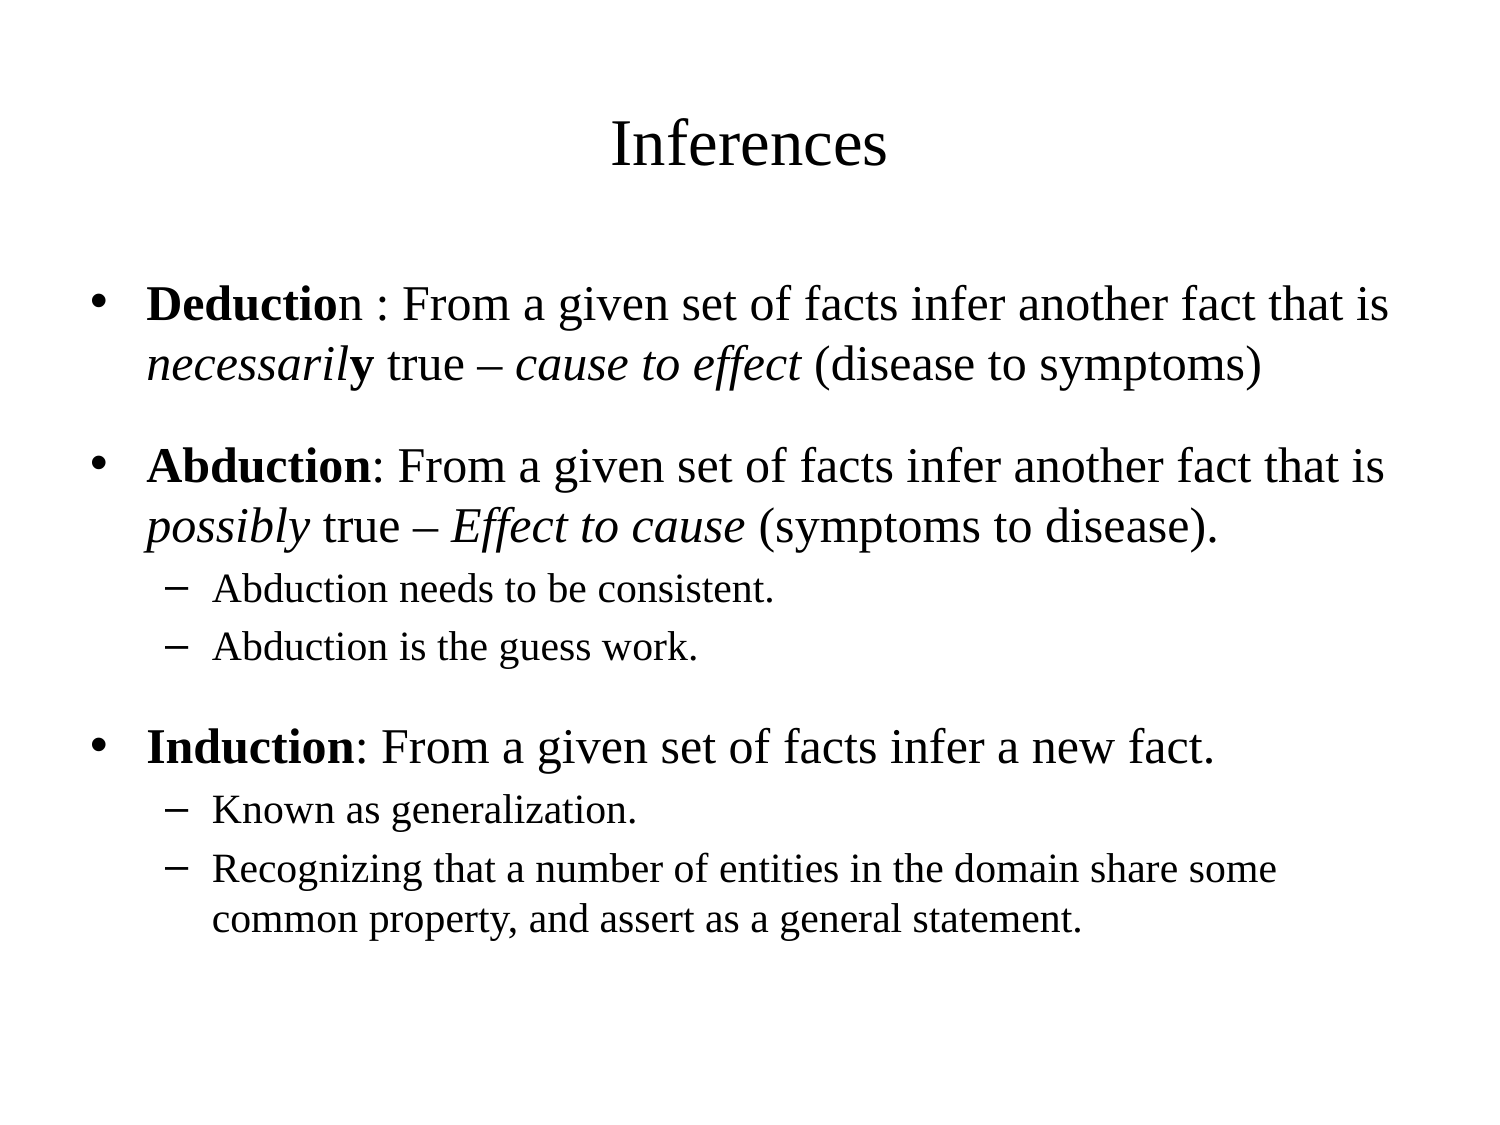

# Inferences
Deduction : From a given set of facts infer another fact that is necessarily true – cause to effect (disease to symptoms)

Abduction: From a given set of facts infer another fact that is possibly true – Effect to cause (symptoms to disease).
Abduction needs to be consistent.
Abduction is the guess work.

Induction: From a given set of facts infer a new fact.
Known as generalization.
Recognizing that a number of entities in the domain share some common property, and assert as a general statement.